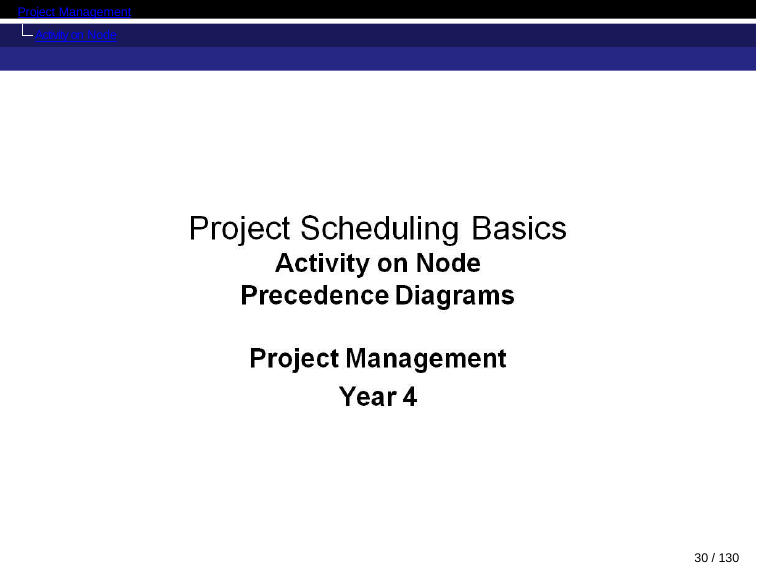

Project Management

Activity on Node

30 / 130